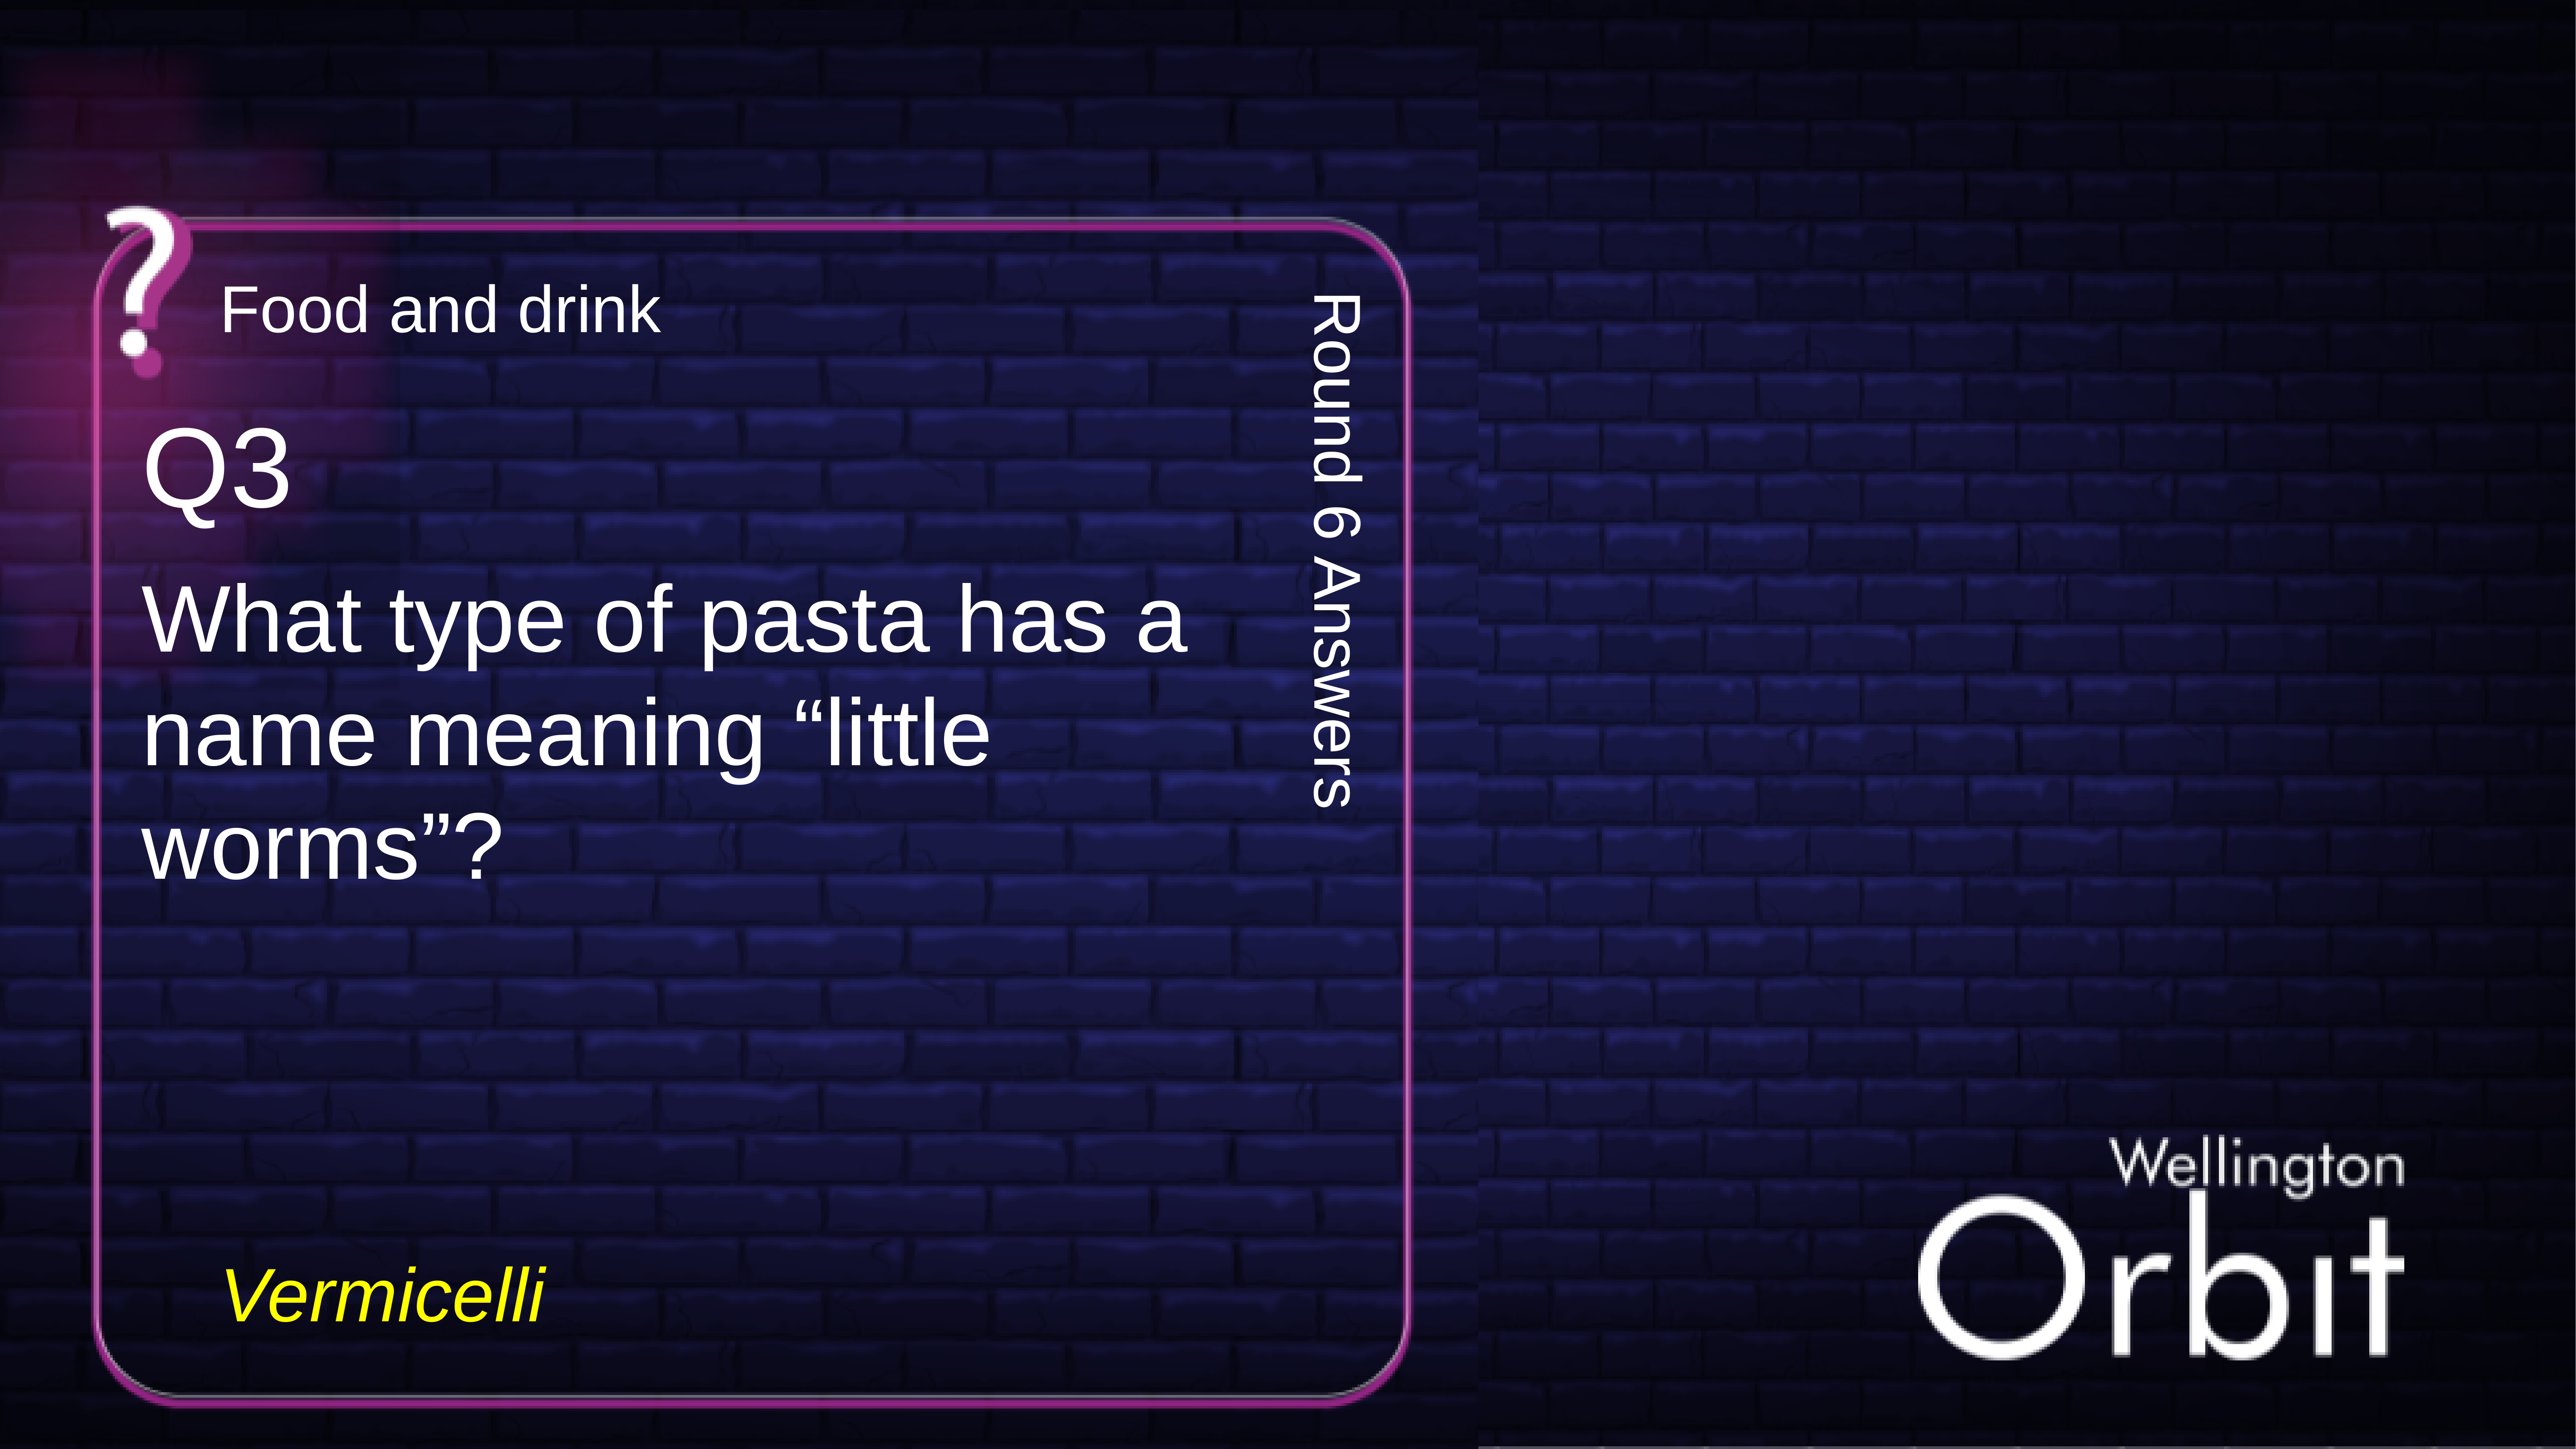

Food and drink
Q3
Round 6 Answers
What type of pasta has a name meaning “little worms”?
Vermicelli